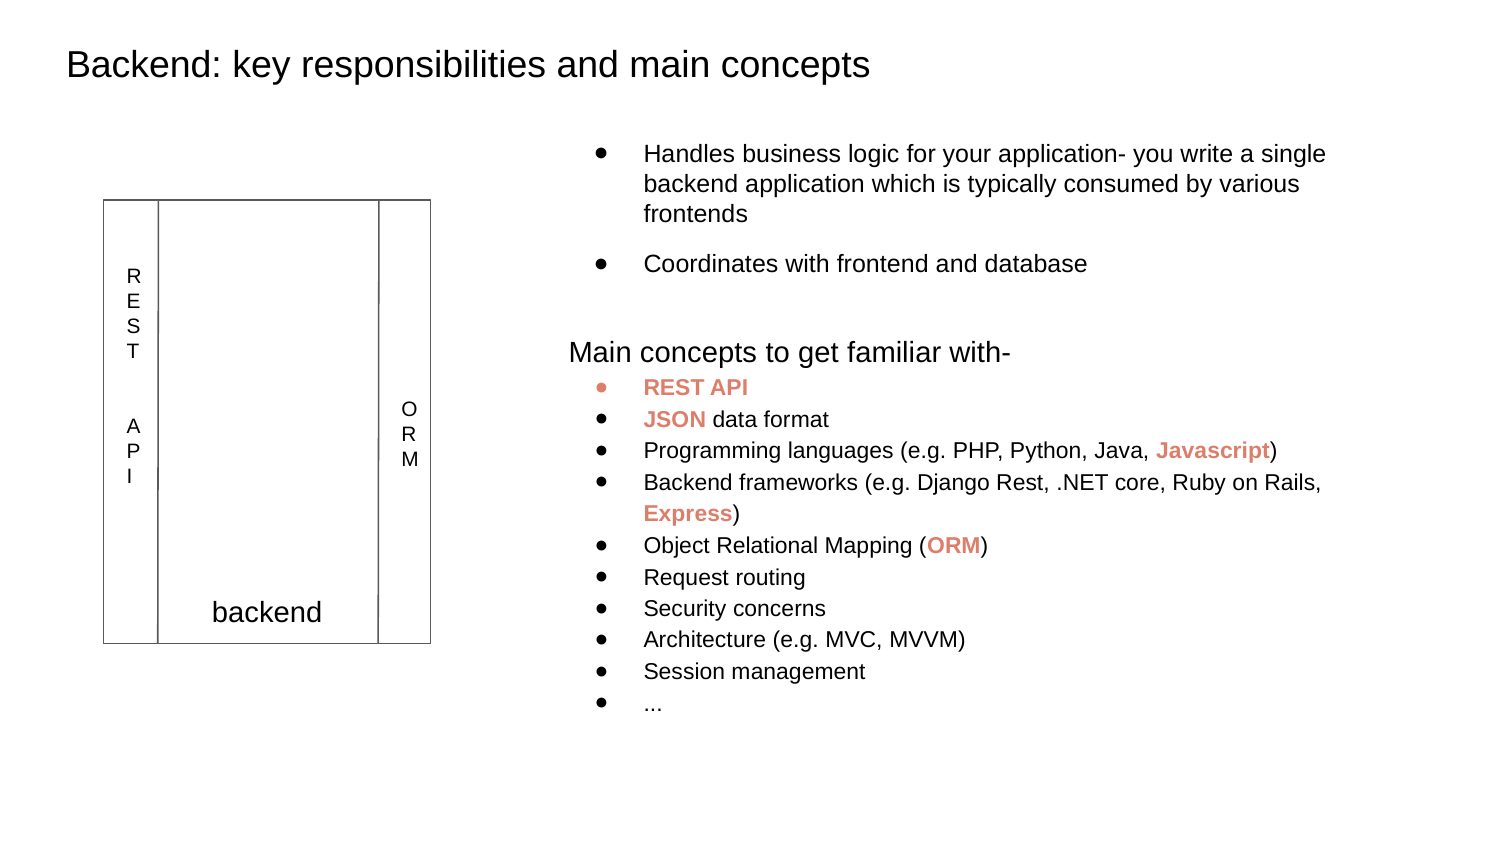

# Backend: key responsibilities and main concepts
Handles business logic for your application- you write a single backend application which is typically consumed by various frontends
Coordinates with frontend and database
Main concepts to get familiar with-
REST API
JSON data format
Programming languages (e.g. PHP, Python, Java, Javascript)
Backend frameworks (e.g. Django Rest, .NET core, Ruby on Rails, Express)
Object Relational Mapping (ORM)
Request routing
Security concerns
Architecture (e.g. MVC, MVVM)
Session management
...

backend

REST

API

ORM